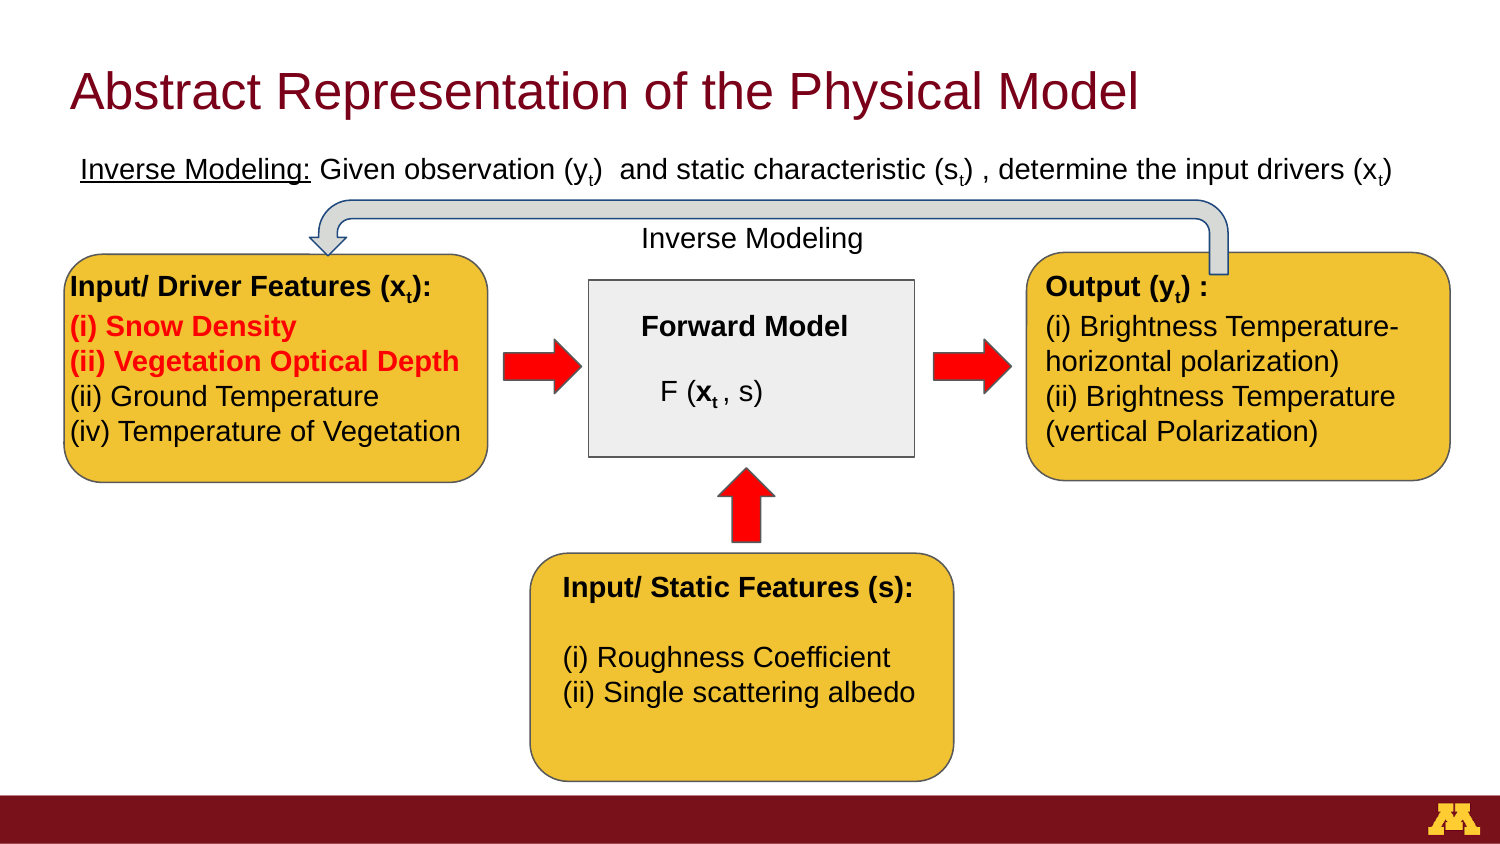

Abstract Representation of the Physical Model
Inverse Modeling: Given observation (yt)  and static characteristic (st) , determine the input drivers (xt)

Inverse Modeling
Input/ Driver Features (xt):
(i) Snow Density
(ii) Vegetation Optical Depth
(ii) Ground Temperature
(iv) Temperature of Vegetation

Output (yt) :
(i) Brightness Temperature- horizontal polarization)
(ii) Brightness Temperature (vertical Polarization)

Forward Model

F (xt , s)

Input/ Static Features (s):

(i) Roughness Coefficient
(ii) Single scattering albedo